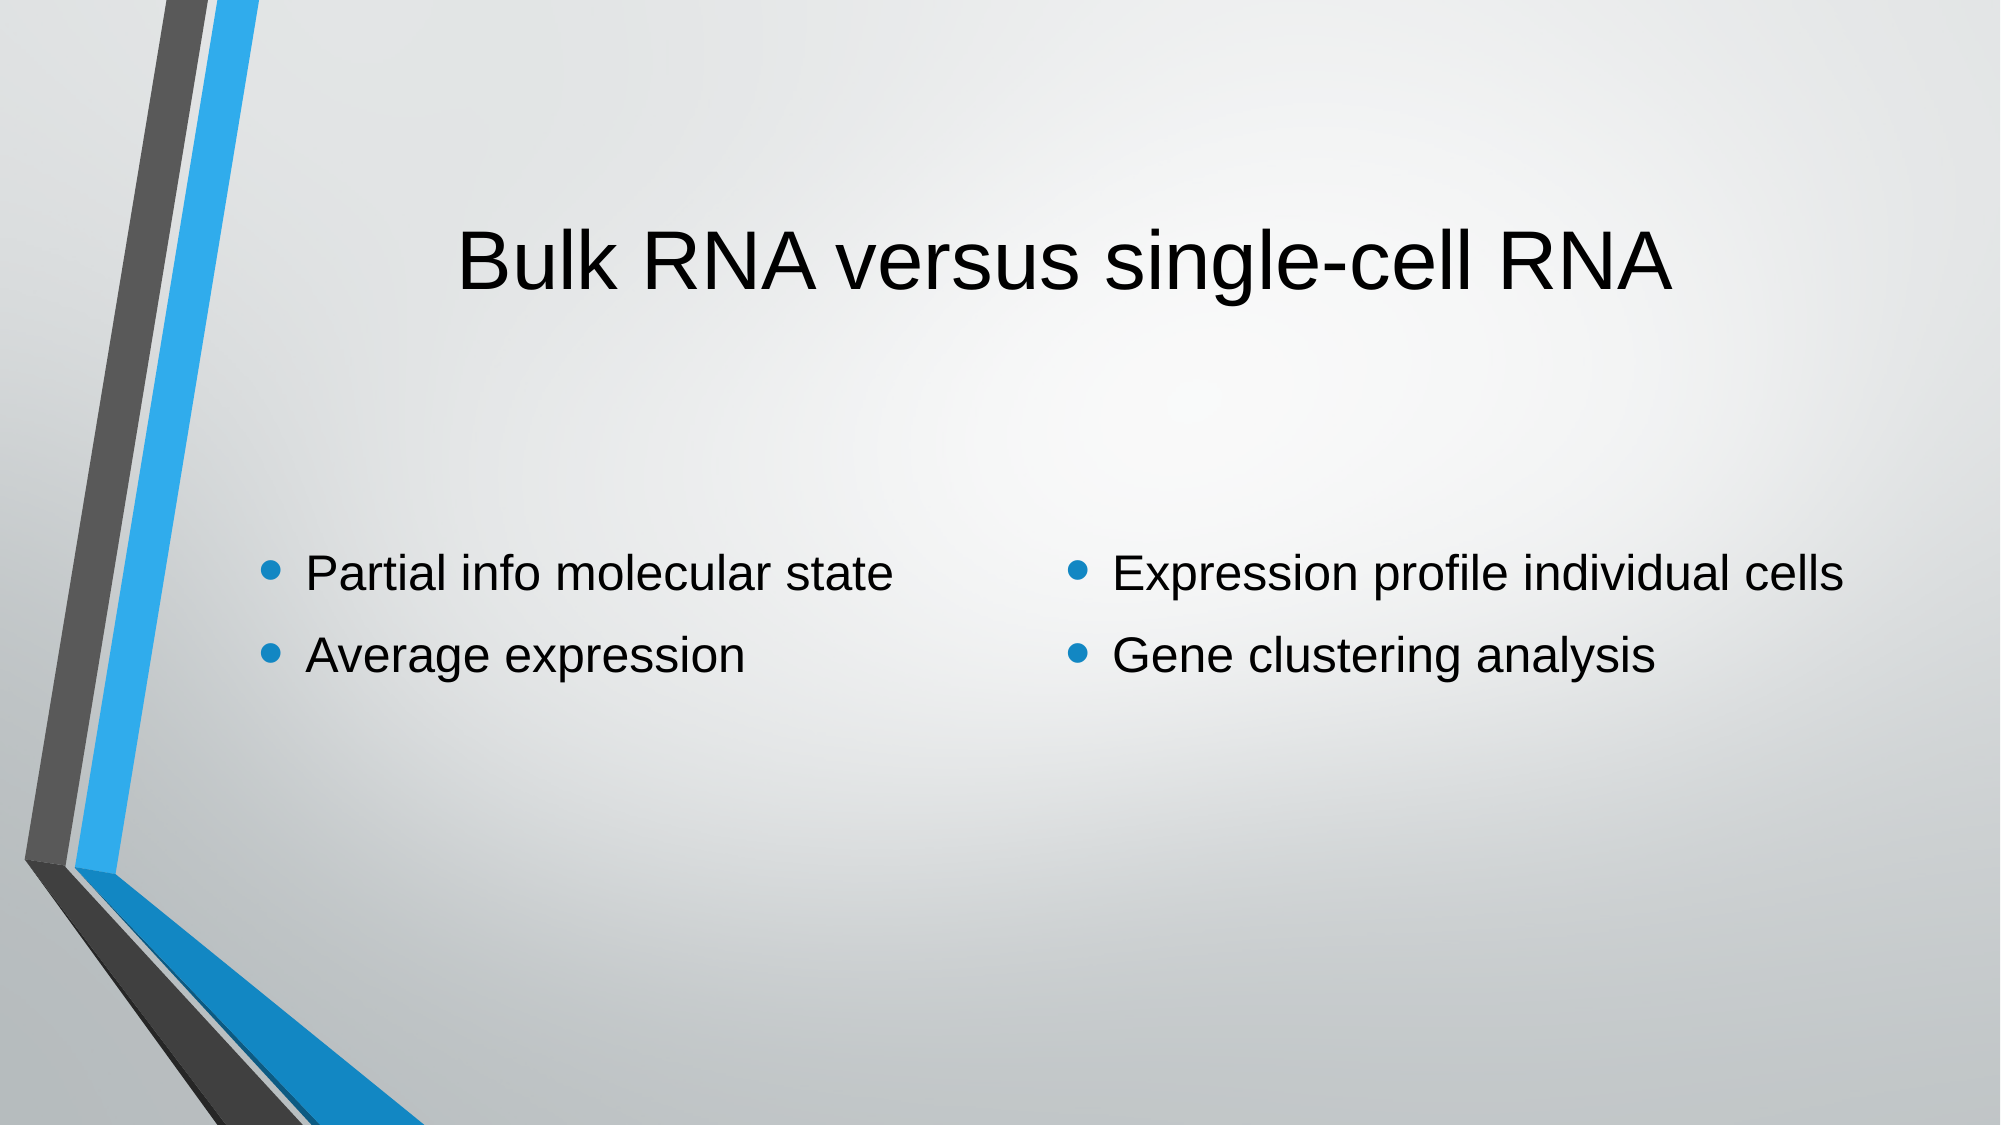

# Bulk RNA versus single-cell RNA

Partial info molecular state
Average expression

Expression profile individual cells
Gene clustering analysis